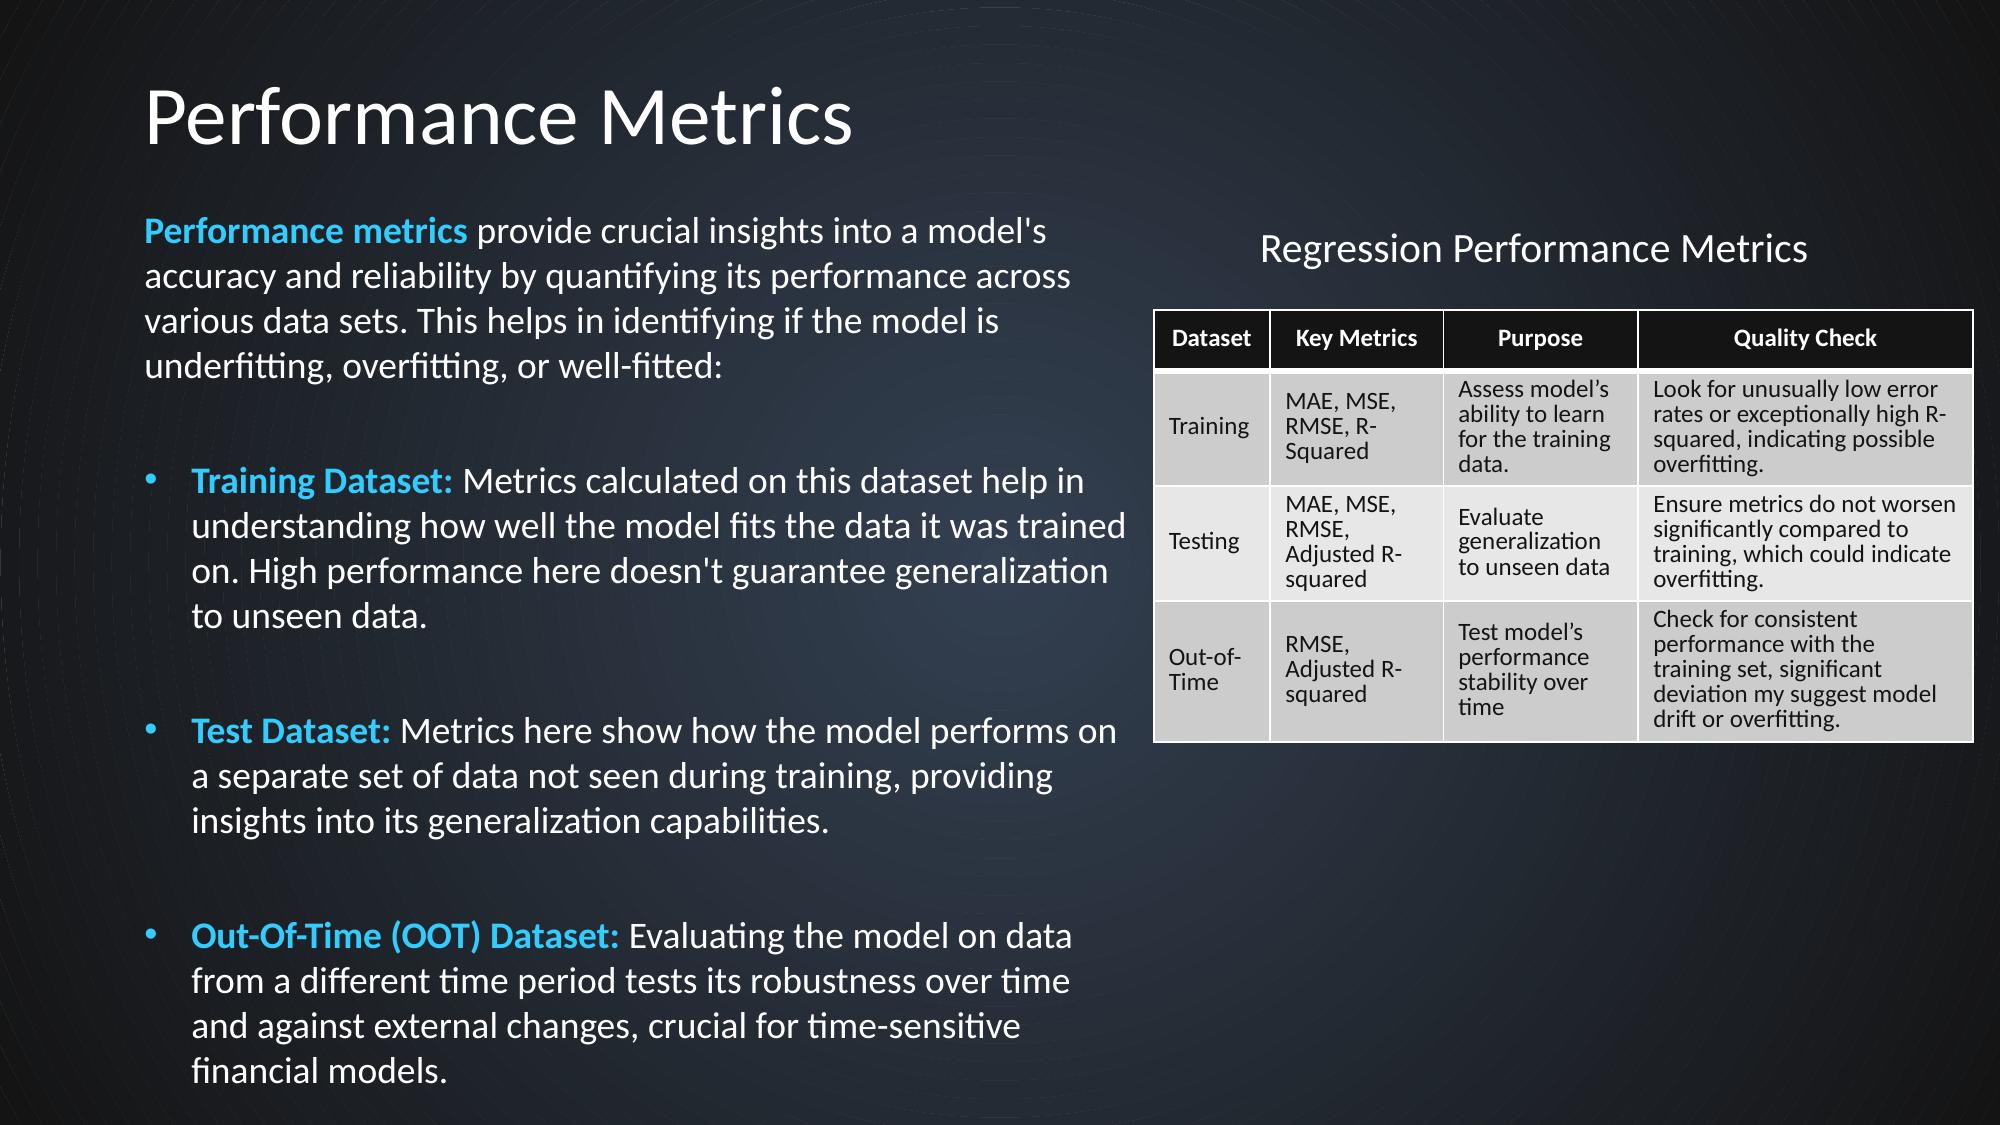

Performance Metrics
Performance metrics provide crucial insights into a model's accuracy and reliability by quantifying its performance across various data sets. This helps in identifying if the model is underfitting, overfitting, or well-fitted:

Training Dataset: Metrics calculated on this dataset help in understanding how well the model fits the data it was trained on. High performance here doesn't guarantee generalization to unseen data.

Test Dataset: Metrics here show how the model performs on a separate set of data not seen during training, providing insights into its generalization capabilities.

Out-Of-Time (OOT) Dataset: Evaluating the model on data from a different time period tests its robustness over time and against external changes, crucial for time-sensitive financial models.
Regression Performance Metrics
| Dataset | Key Metrics | Purpose | Quality Check |
| --- | --- | --- | --- |
| Training | MAE, MSE, RMSE, R-Squared | Assess model’s ability to learn for the training data. | Look for unusually low error rates or exceptionally high R-squared, indicating possible overfitting. |
| Testing | MAE, MSE, RMSE, Adjusted R-squared | Evaluate generalization to unseen data | Ensure metrics do not worsen significantly compared to training, which could indicate overfitting. |
| Out-of-Time | RMSE, Adjusted R-squared | Test model’s performance stability over time | Check for consistent performance with the training set, significant deviation my suggest model drift or overfitting. |